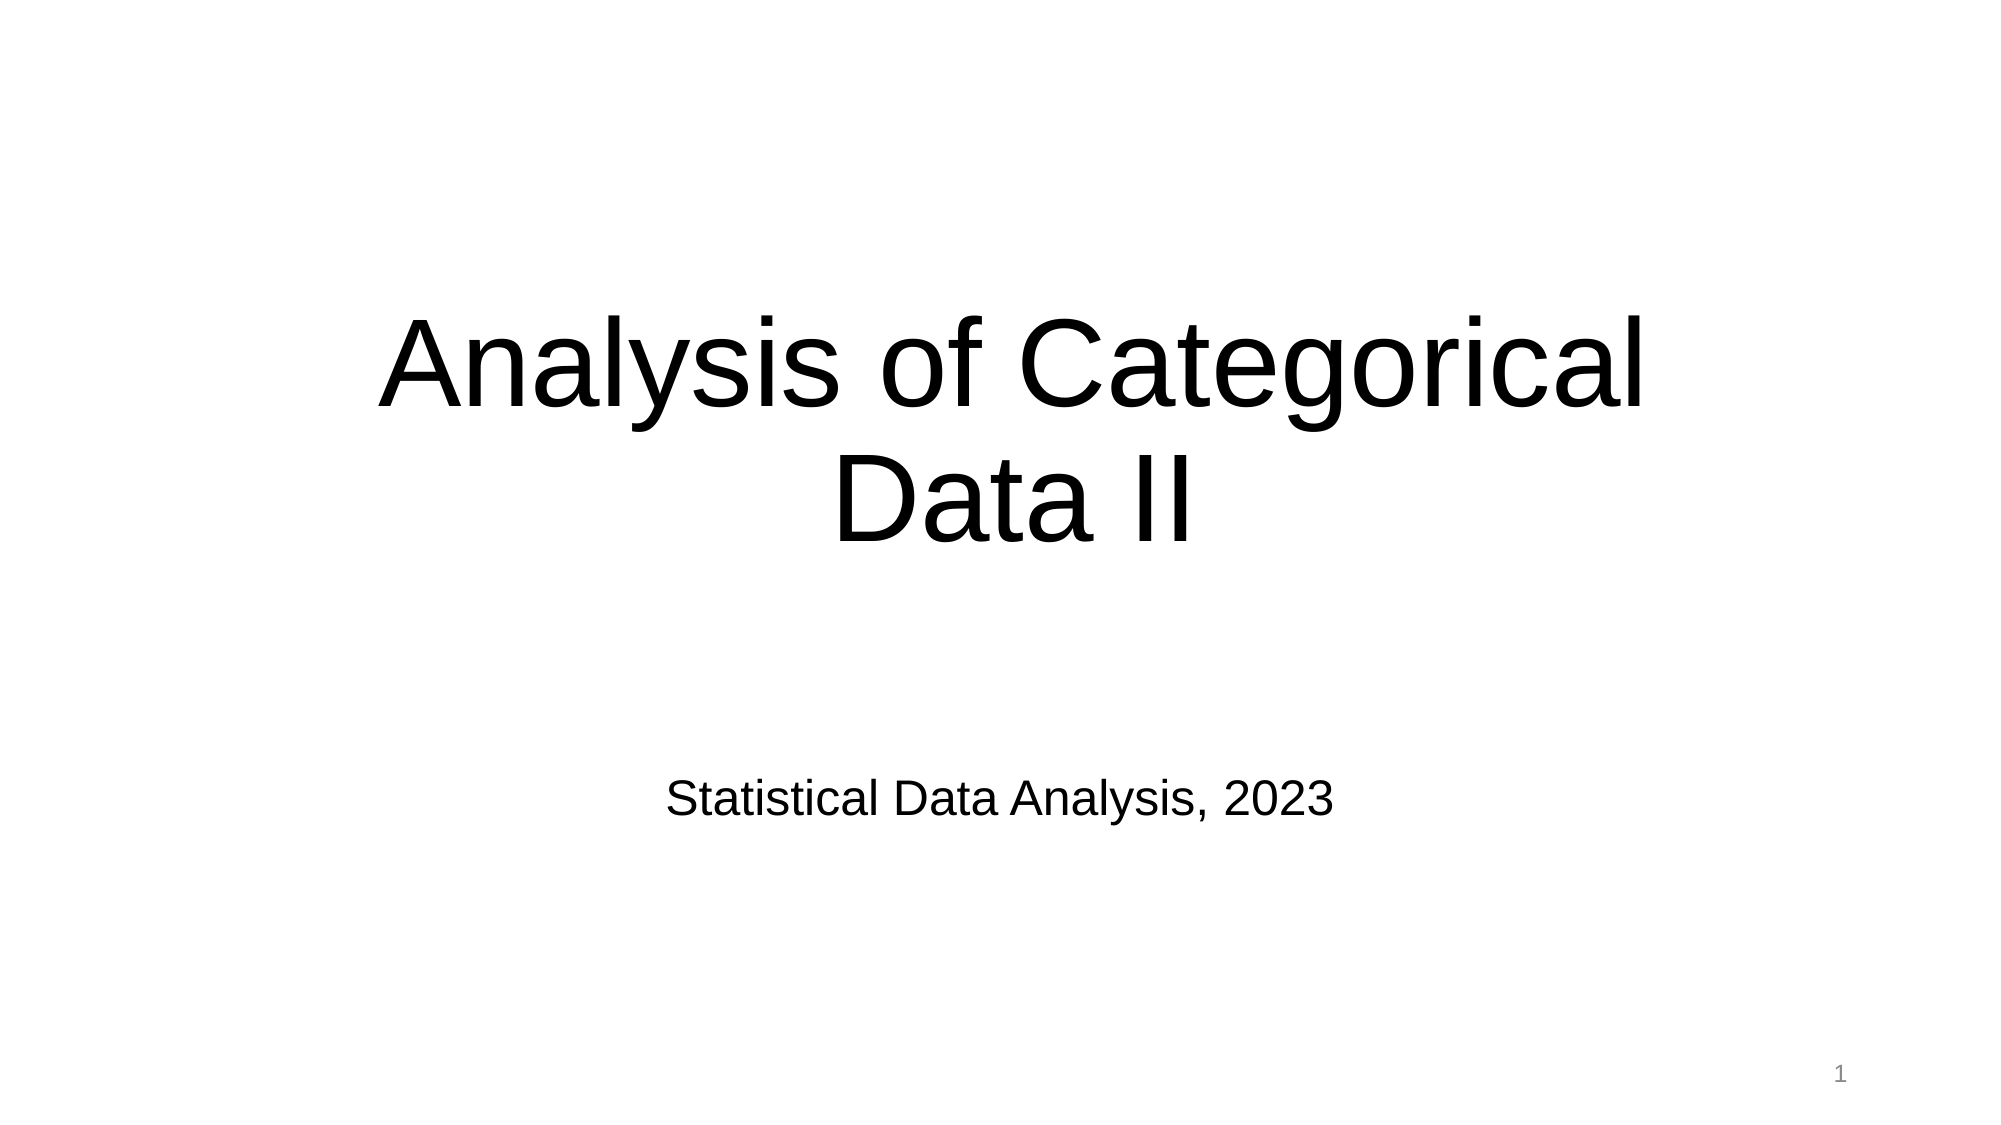

# Analysis of Categorical Data II
Statistical Data Analysis, 2023

1